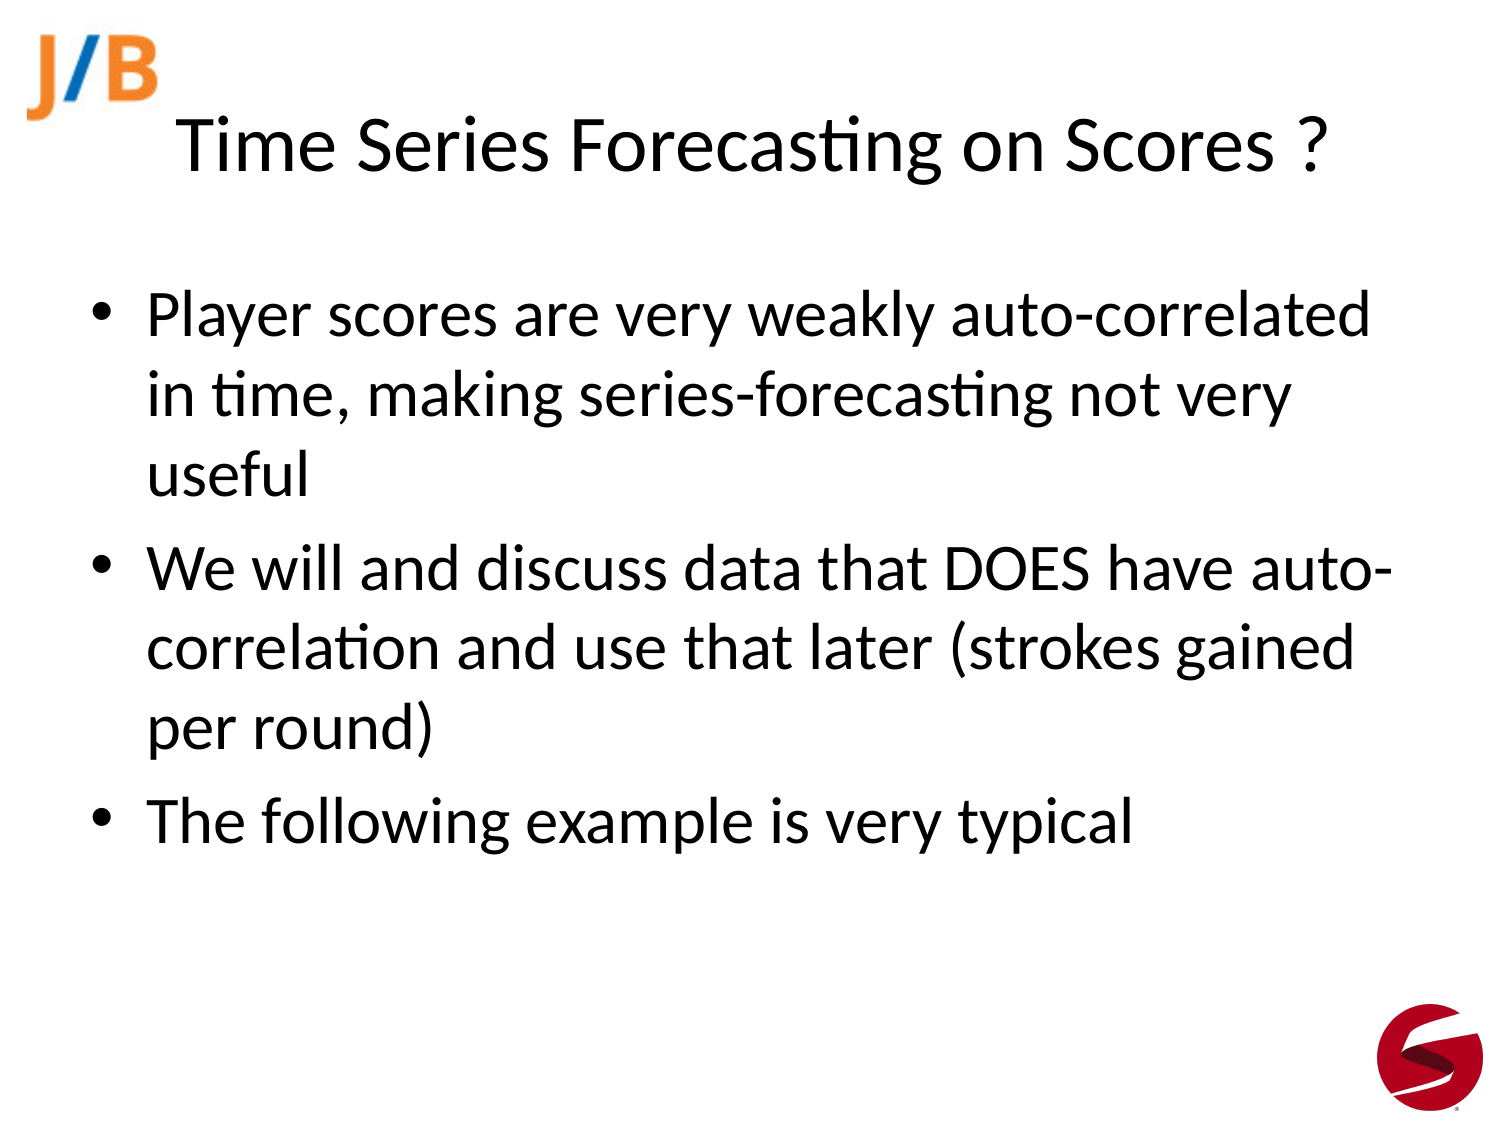

# Time Series Forecasting on Scores ?
Player scores are very weakly auto-correlated in time, making series-forecasting not very useful
We will and discuss data that DOES have auto-correlation and use that later (strokes gained per round)
The following example is very typical